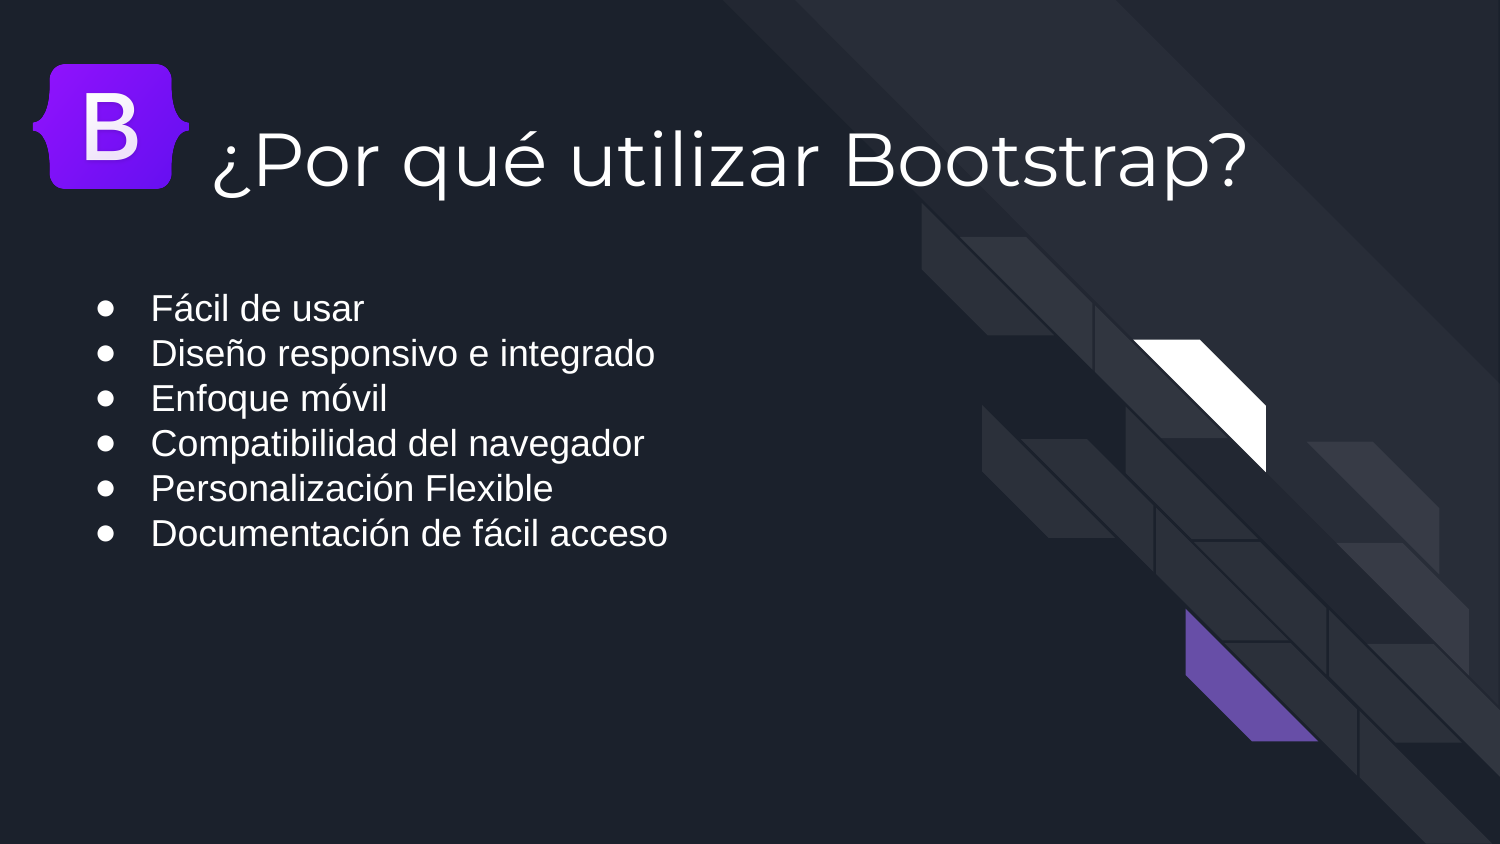

# ¿Por qué utilizar Bootstrap?

Fácil de usar
Diseño responsivo e integrado
Enfoque móvil
Compatibilidad del navegador
Personalización Flexible
Documentación de fácil acceso